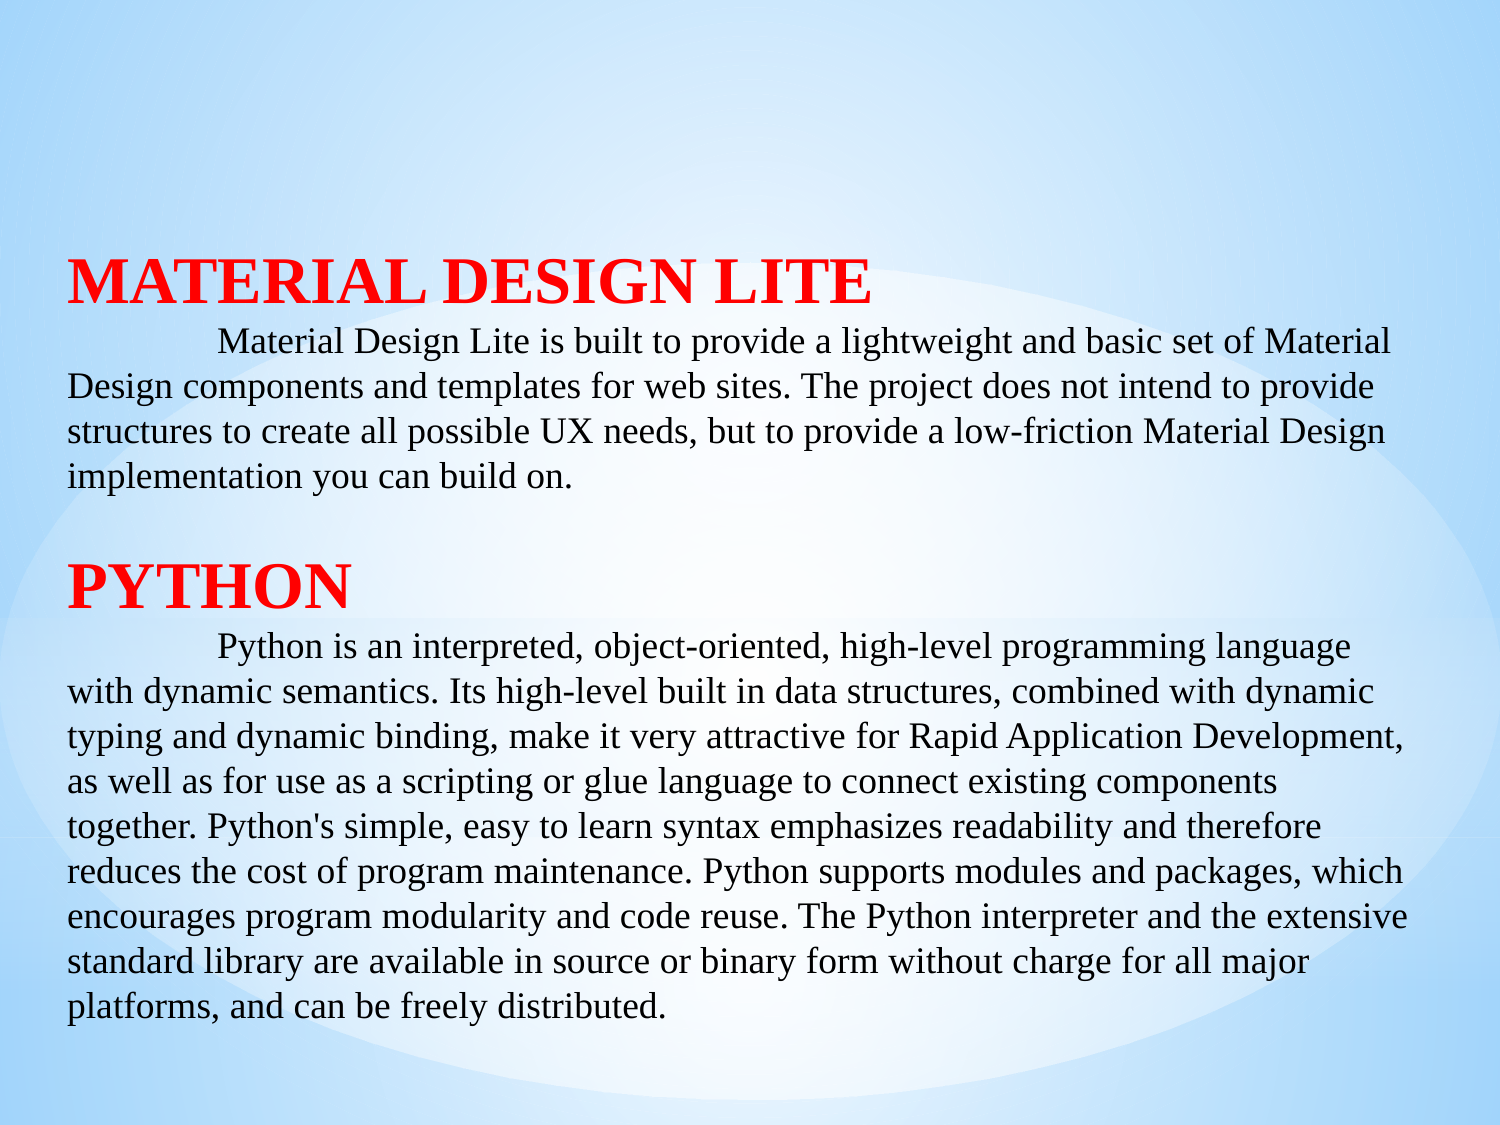

MATERIAL DESIGN LITE
	Material Design Lite is built to provide a lightweight and basic set of Material Design components and templates for web sites. The project does not intend to provide structures to create all possible UX needs, but to provide a low-friction Material Design implementation you can build on.

PYTHON
	Python is an interpreted, object-oriented, high-level programming language with dynamic semantics. Its high-level built in data structures, combined with dynamic typing and dynamic binding, make it very attractive for Rapid Application Development, as well as for use as a scripting or glue language to connect existing components together. Python's simple, easy to learn syntax emphasizes readability and therefore reduces the cost of program maintenance. Python supports modules and packages, which encourages program modularity and code reuse. The Python interpreter and the extensive standard library are available in source or binary form without charge for all major platforms, and can be freely distributed.